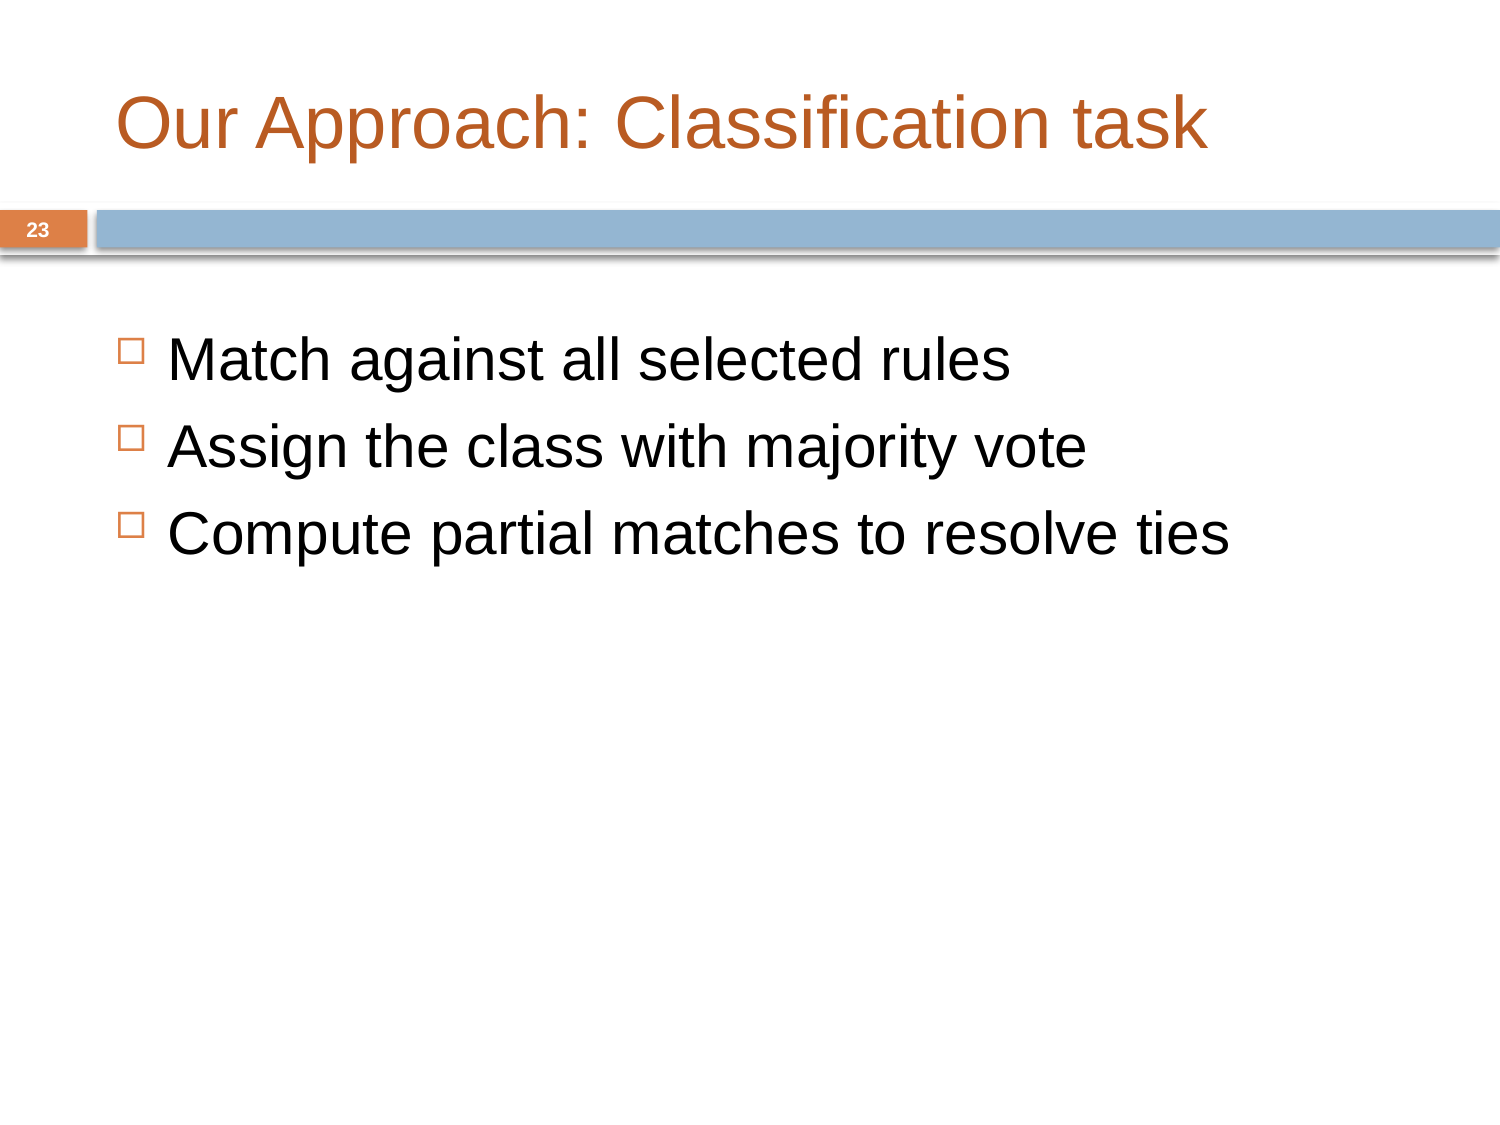

# Our Approach: Classification task
23
Match against all selected rules
Assign the class with majority vote
Compute partial matches to resolve ties